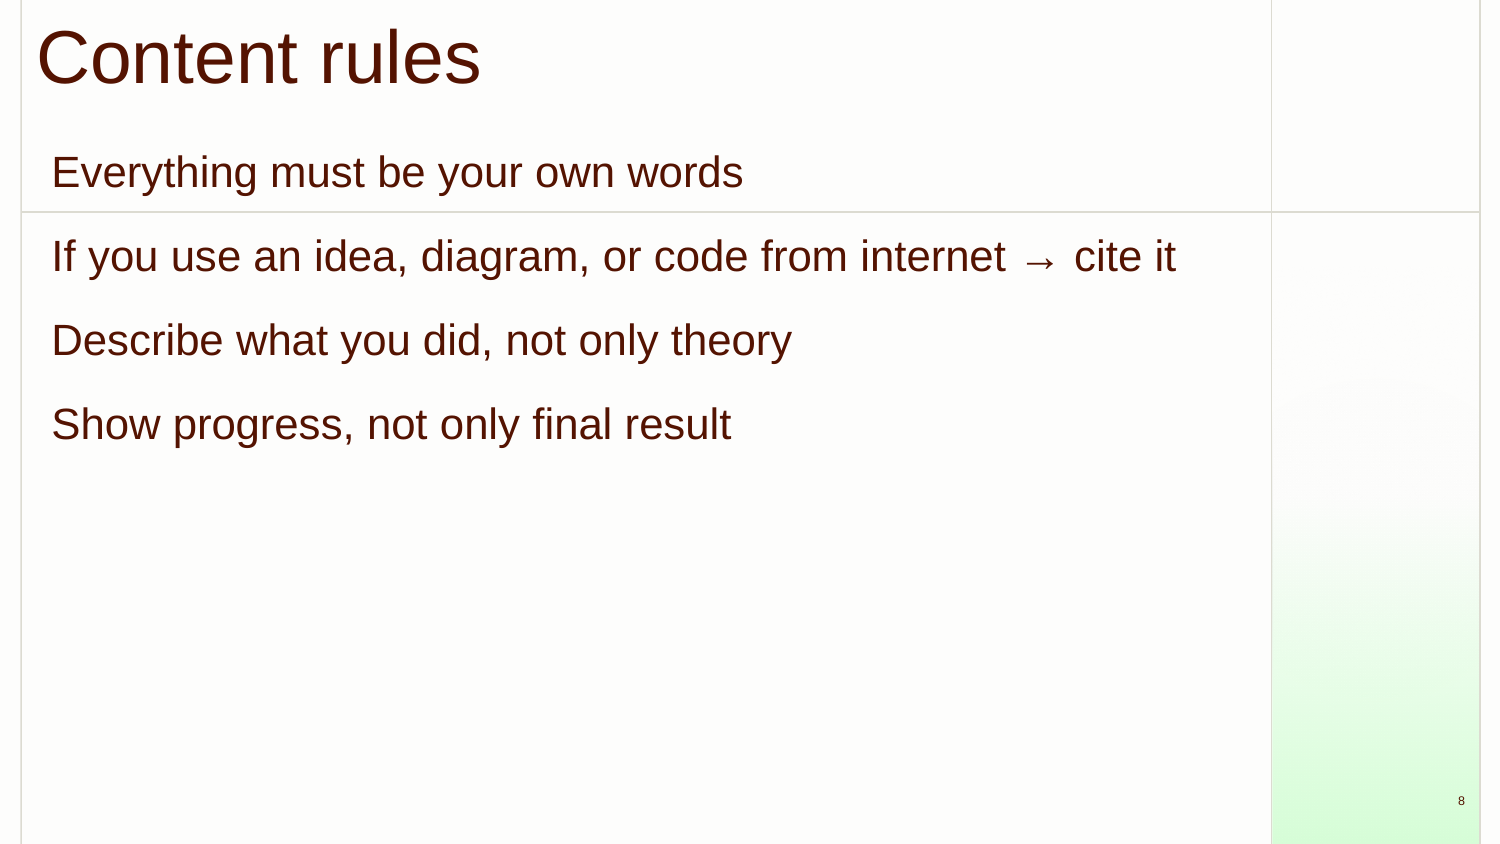

# Content rules
Everything must be your own words

If you use an idea, diagram, or code from internet → cite it

Describe what you did, not only theory

Show progress, not only final result
8